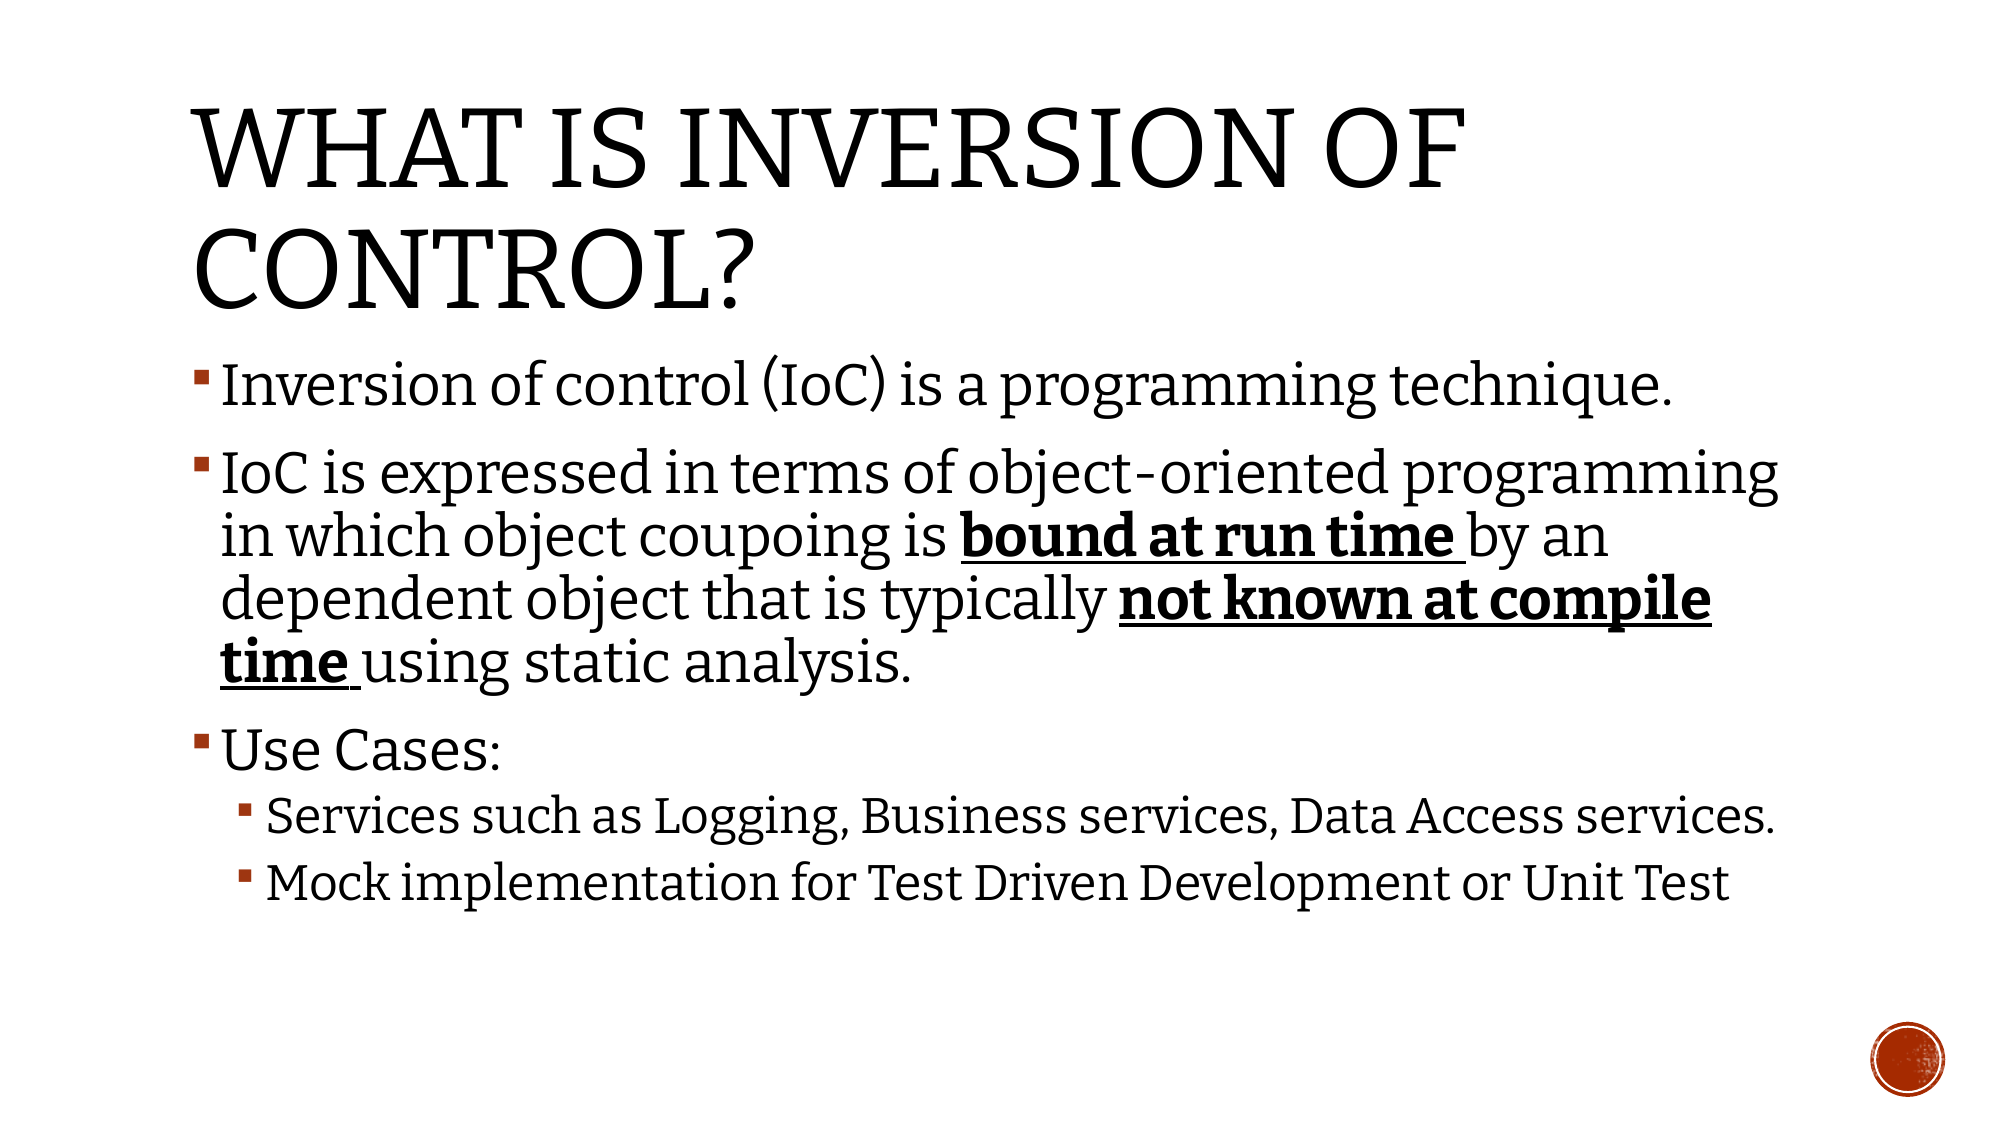

# What is inversion of control?
Inversion of control (IoC) is a programming technique.
IoC is expressed in terms of object-oriented programming in which object coupoing is bound at run time by an dependent object that is typically not known at compile time using static analysis.
Use Cases:
Services such as Logging, Business services, Data Access services.
Mock implementation for Test Driven Development or Unit Test